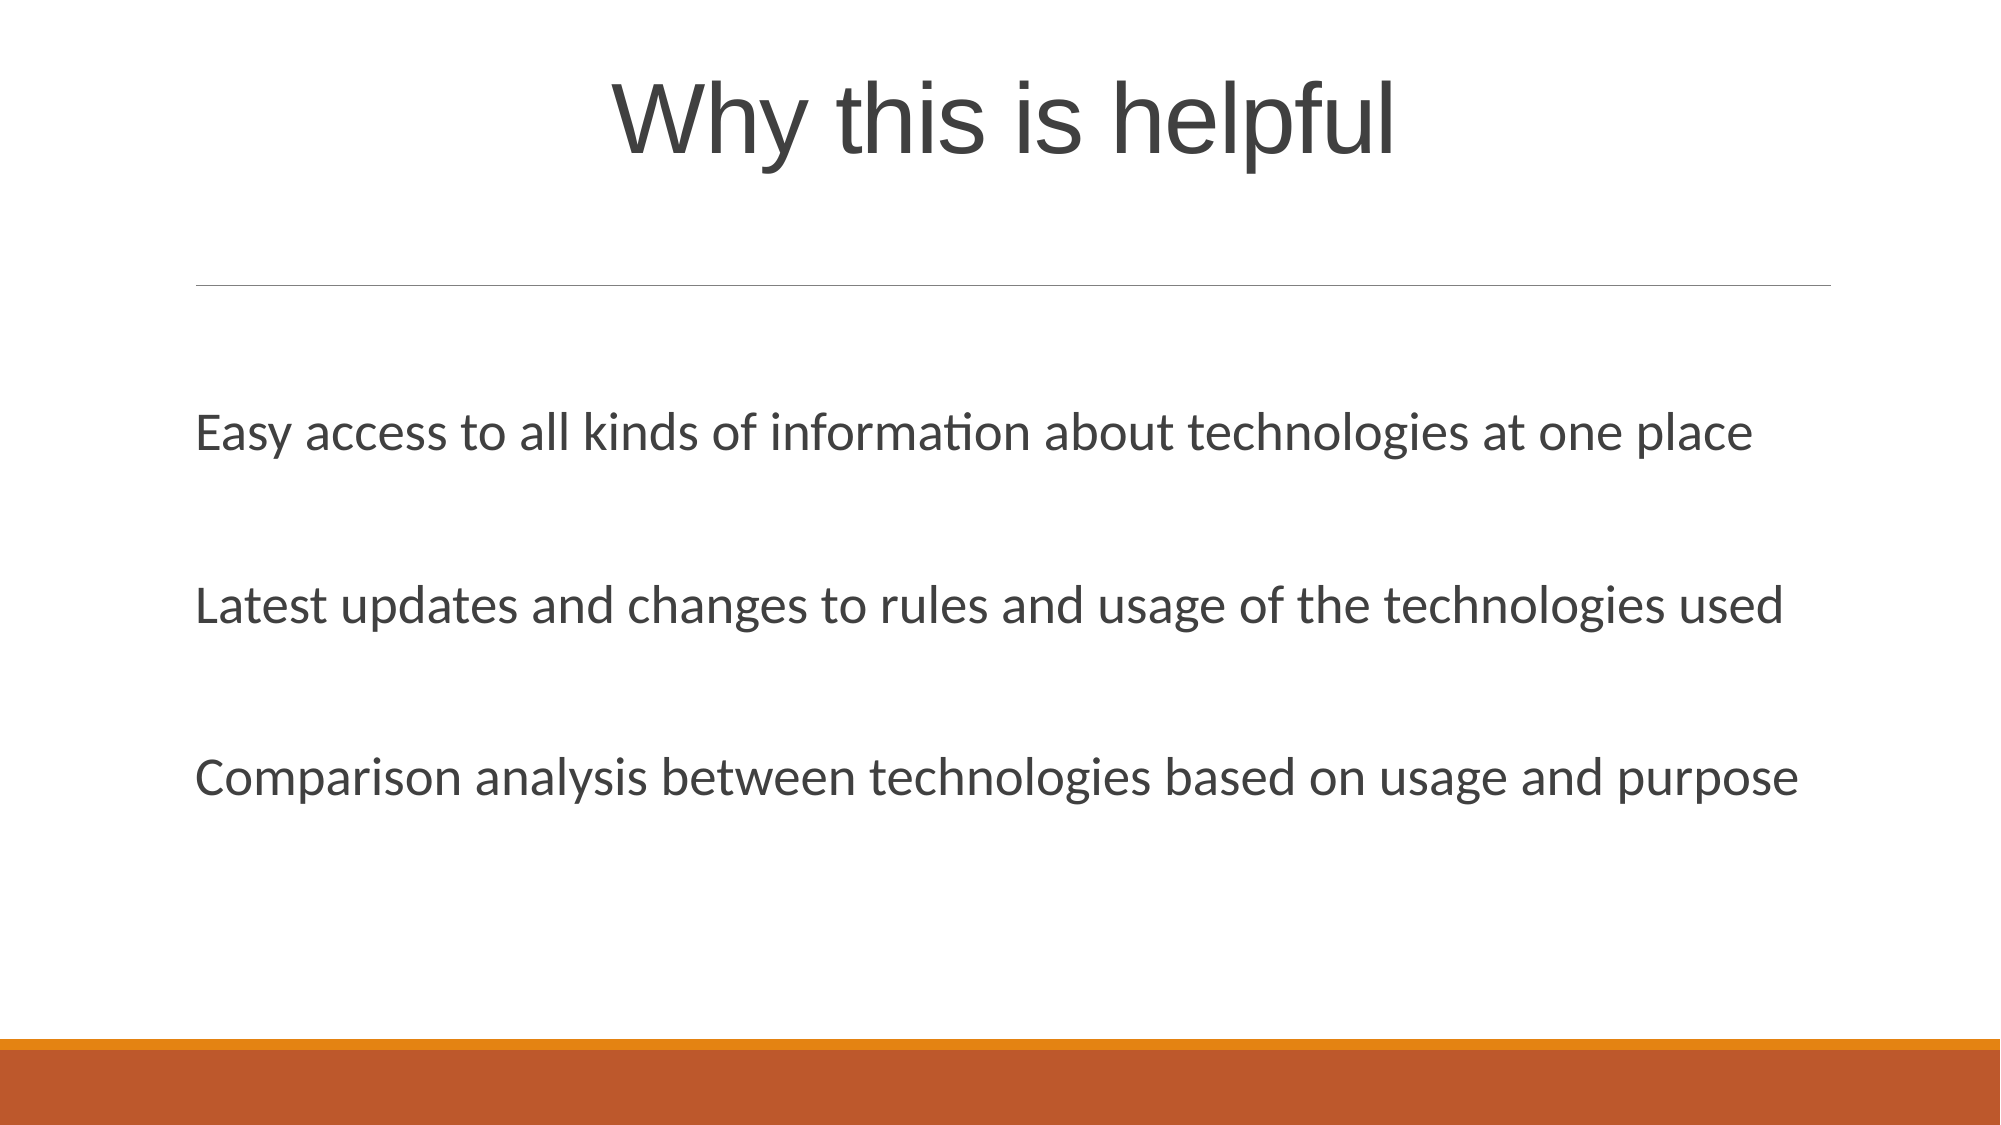

# Why this is helpful

Easy access to all kinds of information about technologies at one place

Latest updates and changes to rules and usage of the technologies used

Comparison analysis between technologies based on usage and purpose